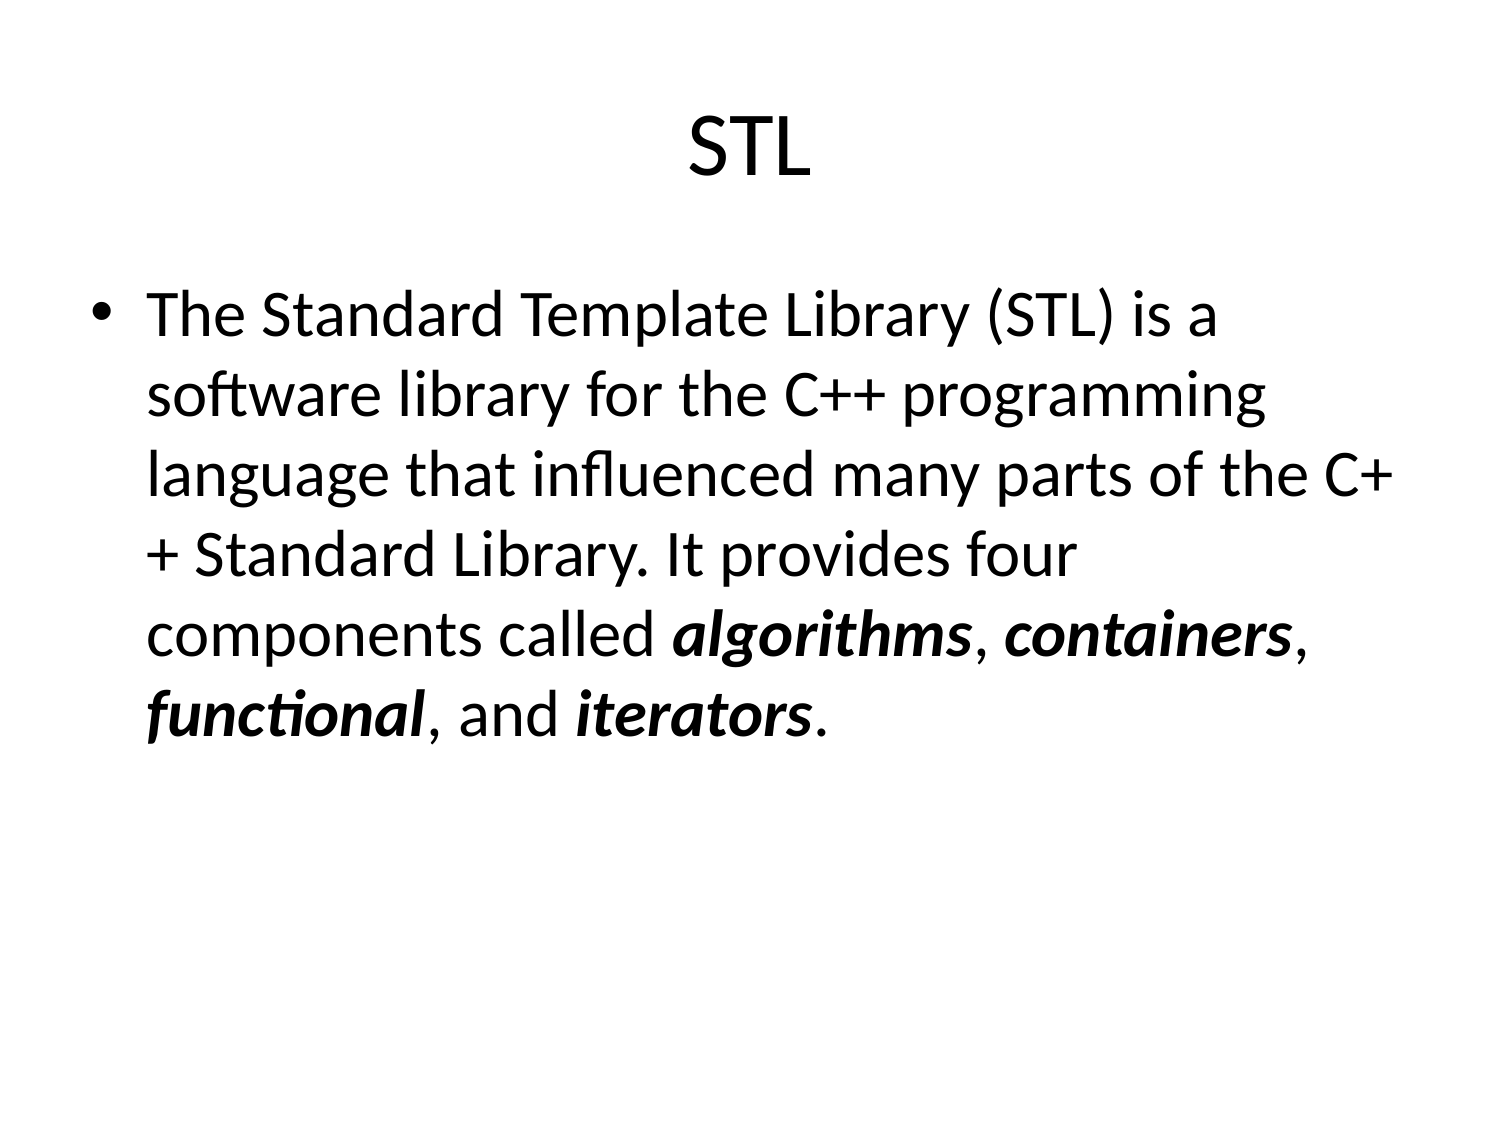

# STL
The Standard Template Library (STL) is a software library for the C++ programming language that influenced many parts of the C++ Standard Library. It provides four components called algorithms, containers, functional, and iterators.